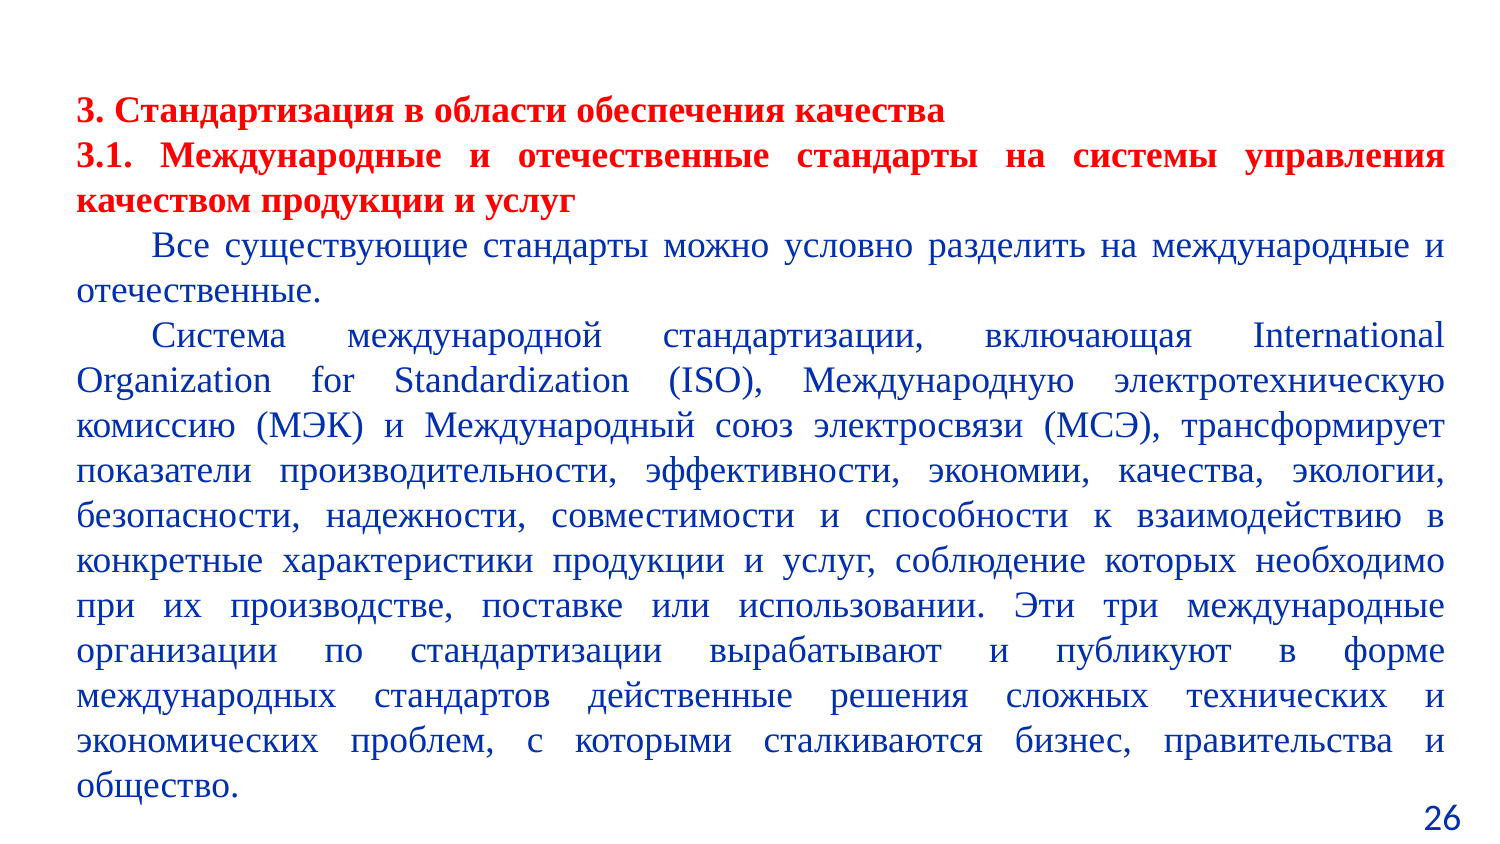

3. Стандартизация в области обеспечения качества
3.1. Международные и отечественные стандарты на системы управления качеством продукции и услуг
Все существующие стандарты можно условно разделить на международные и отечественные.
Система международной стандартизации, включающая International Organization for Standardization (ISO), Международную электротехническую комиссию (МЭК) и Международный союз электросвязи (МСЭ), трансформирует показатели производительности, эффективности, экономии, качества, экологии, безопасности, надежности, совместимости и способности к взаимодействию в конкретные характеристики продукции и услуг, соблюдение которых необходимо при их производстве, поставке или использовании. Эти три международные организации по стандартизации вырабатывают и публикуют в форме международных стандартов действенные решения сложных технических и экономических проблем, с которыми сталкиваются бизнес, правительства и общество.
26